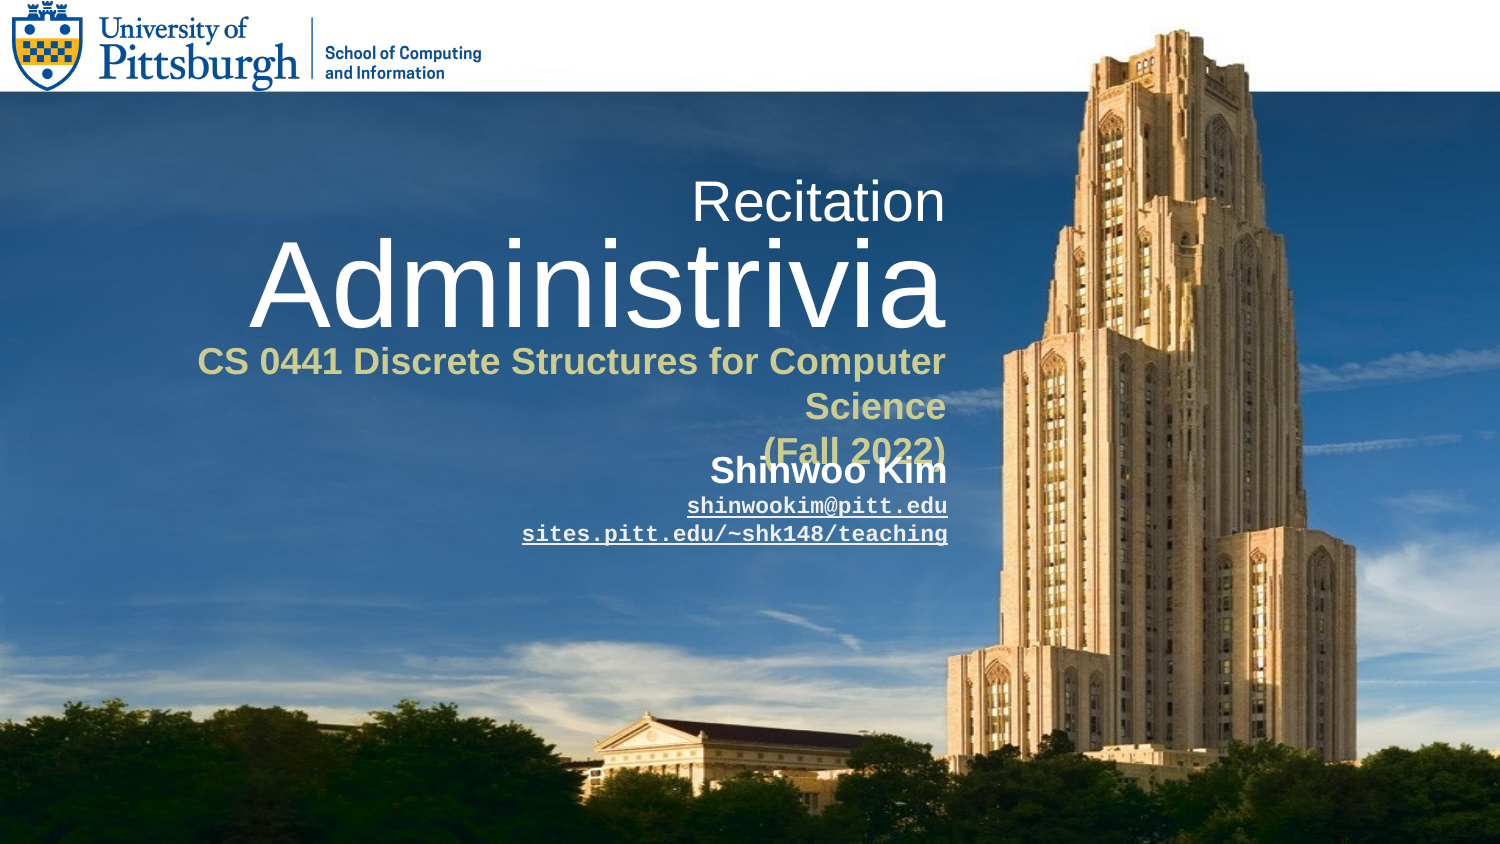

# Recitation
Administrivia
CS 0441 Discrete Structures for Computer Science
(Fall 2022)
Shinwoo Kim
shinwookim@pitt.edu
sites.pitt.edu/~shk148/teaching